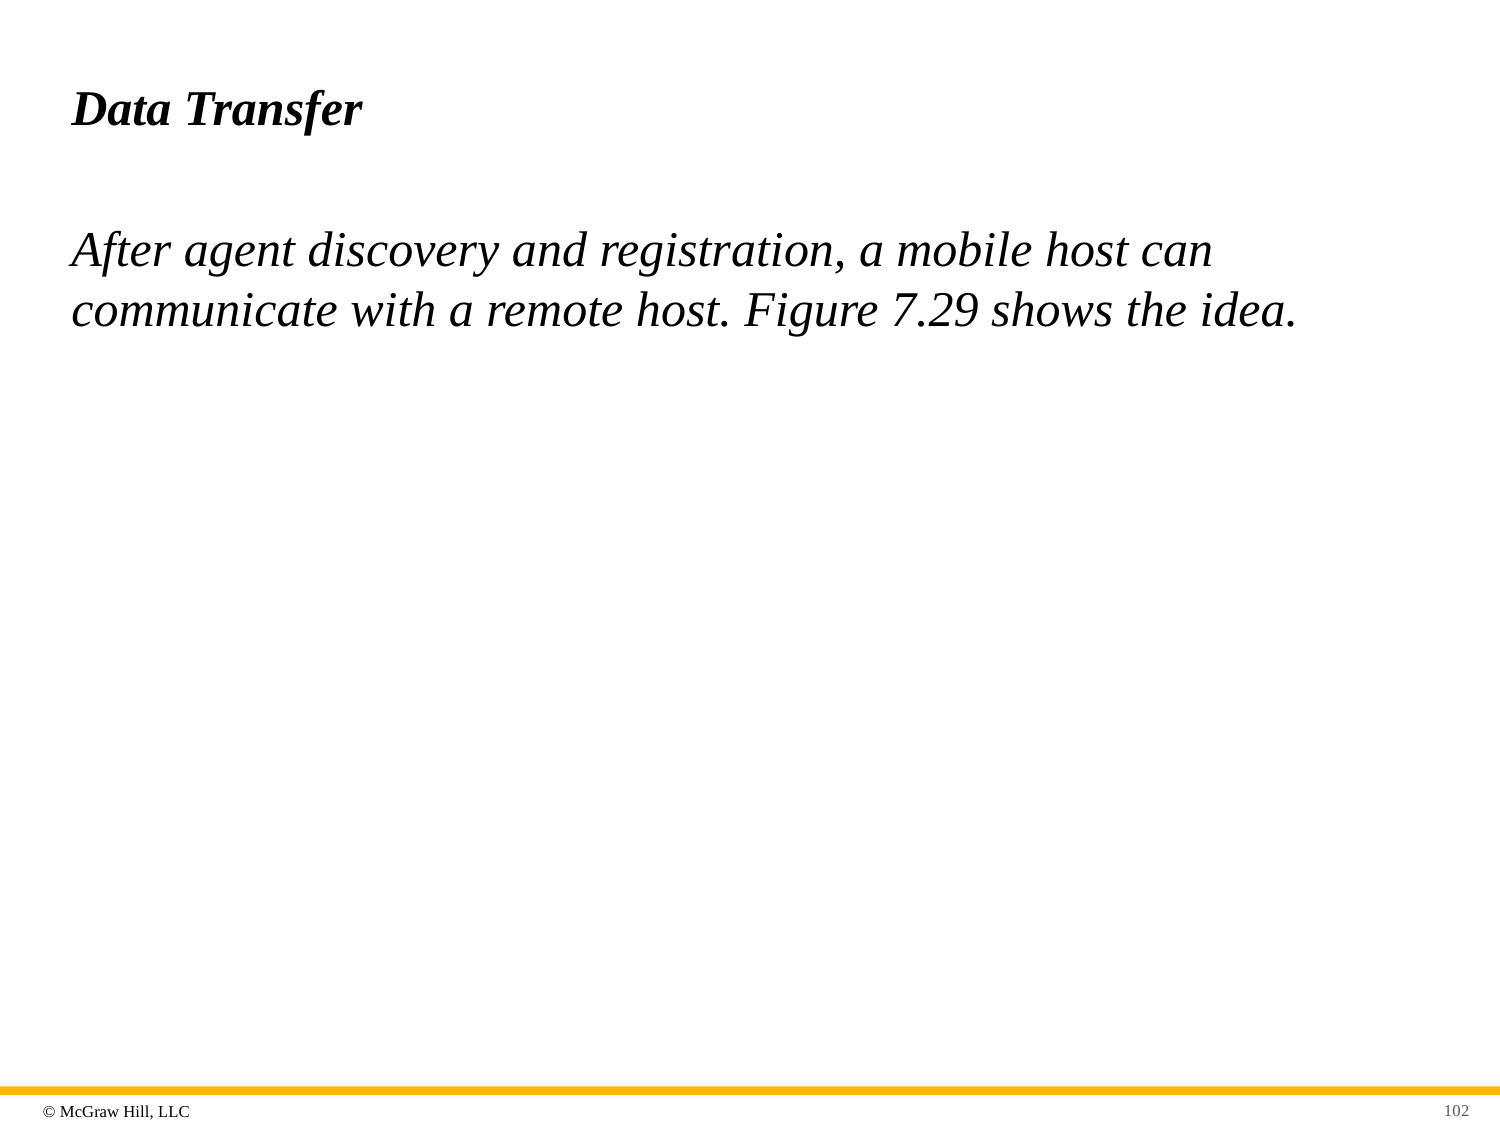

# Data Transfer
After agent discovery and registration, a mobile host can communicate with a remote host. Figure 7.29 shows the idea.
102